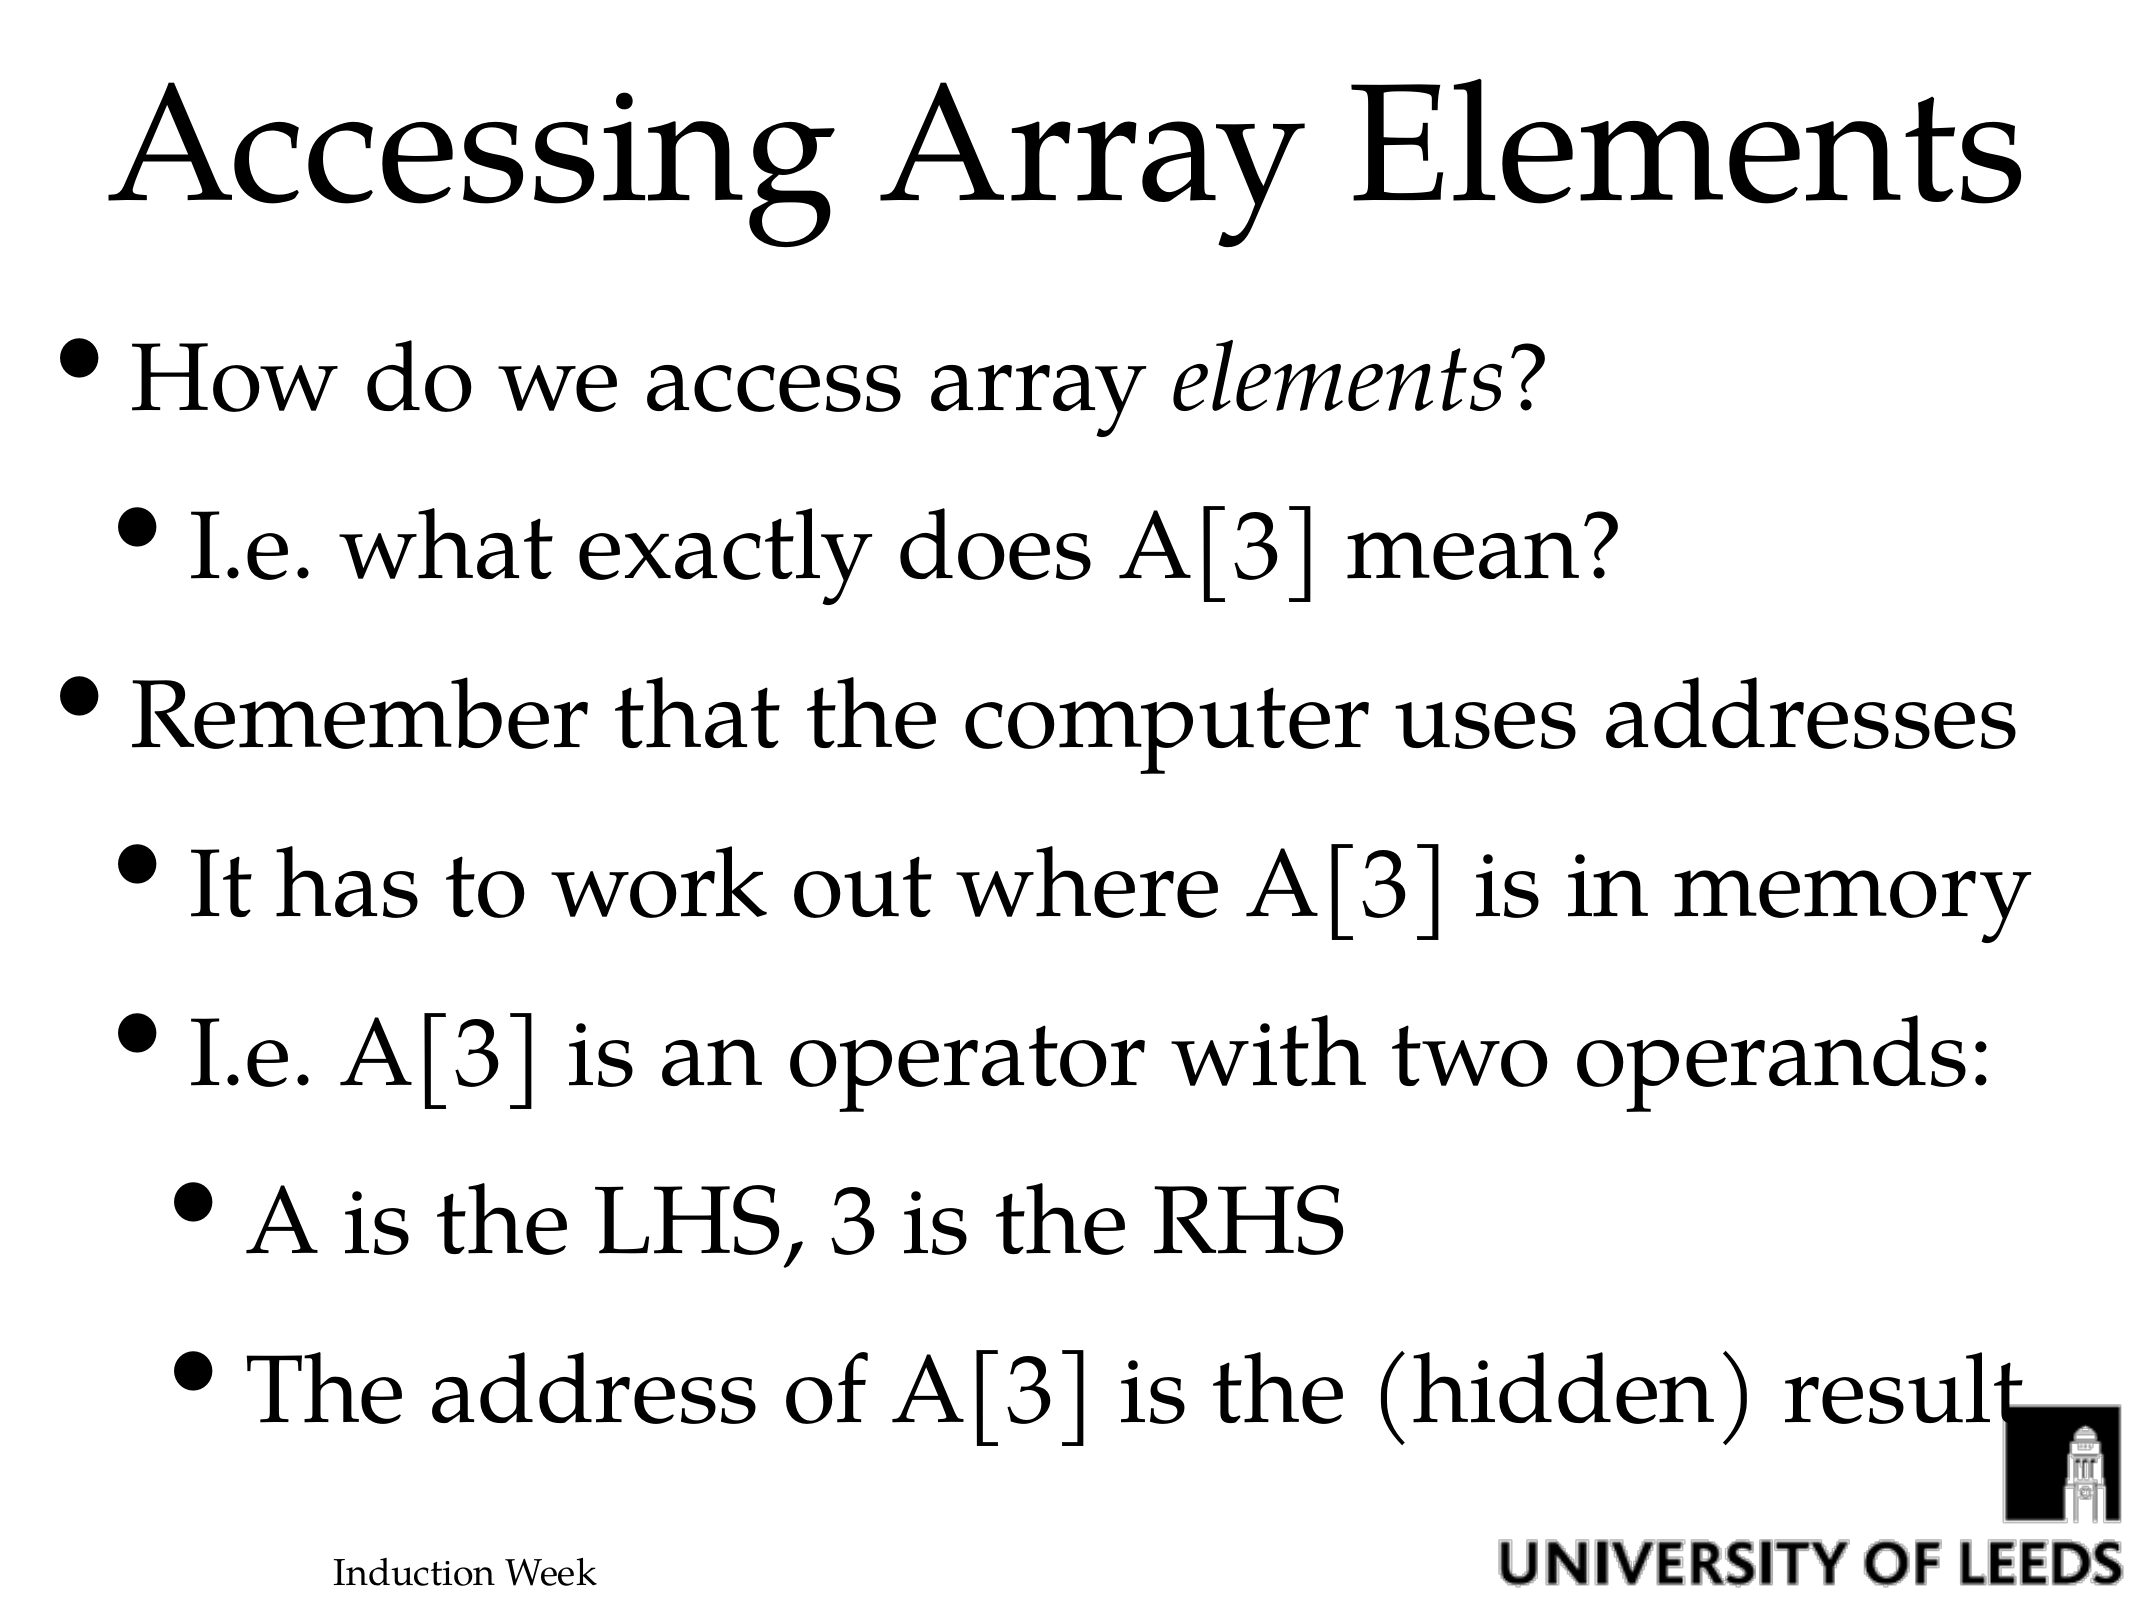

# Accessing Array Elements
How do we access array elements?
I.e. what exactly does A[3] mean?
Remember that the computer uses addresses
It has to work out where A[3] is in memory
I.e. A[3] is an operator with two operands:
A is the LHS, 3 is the RHS
The address of A[3] is the (hidden) result